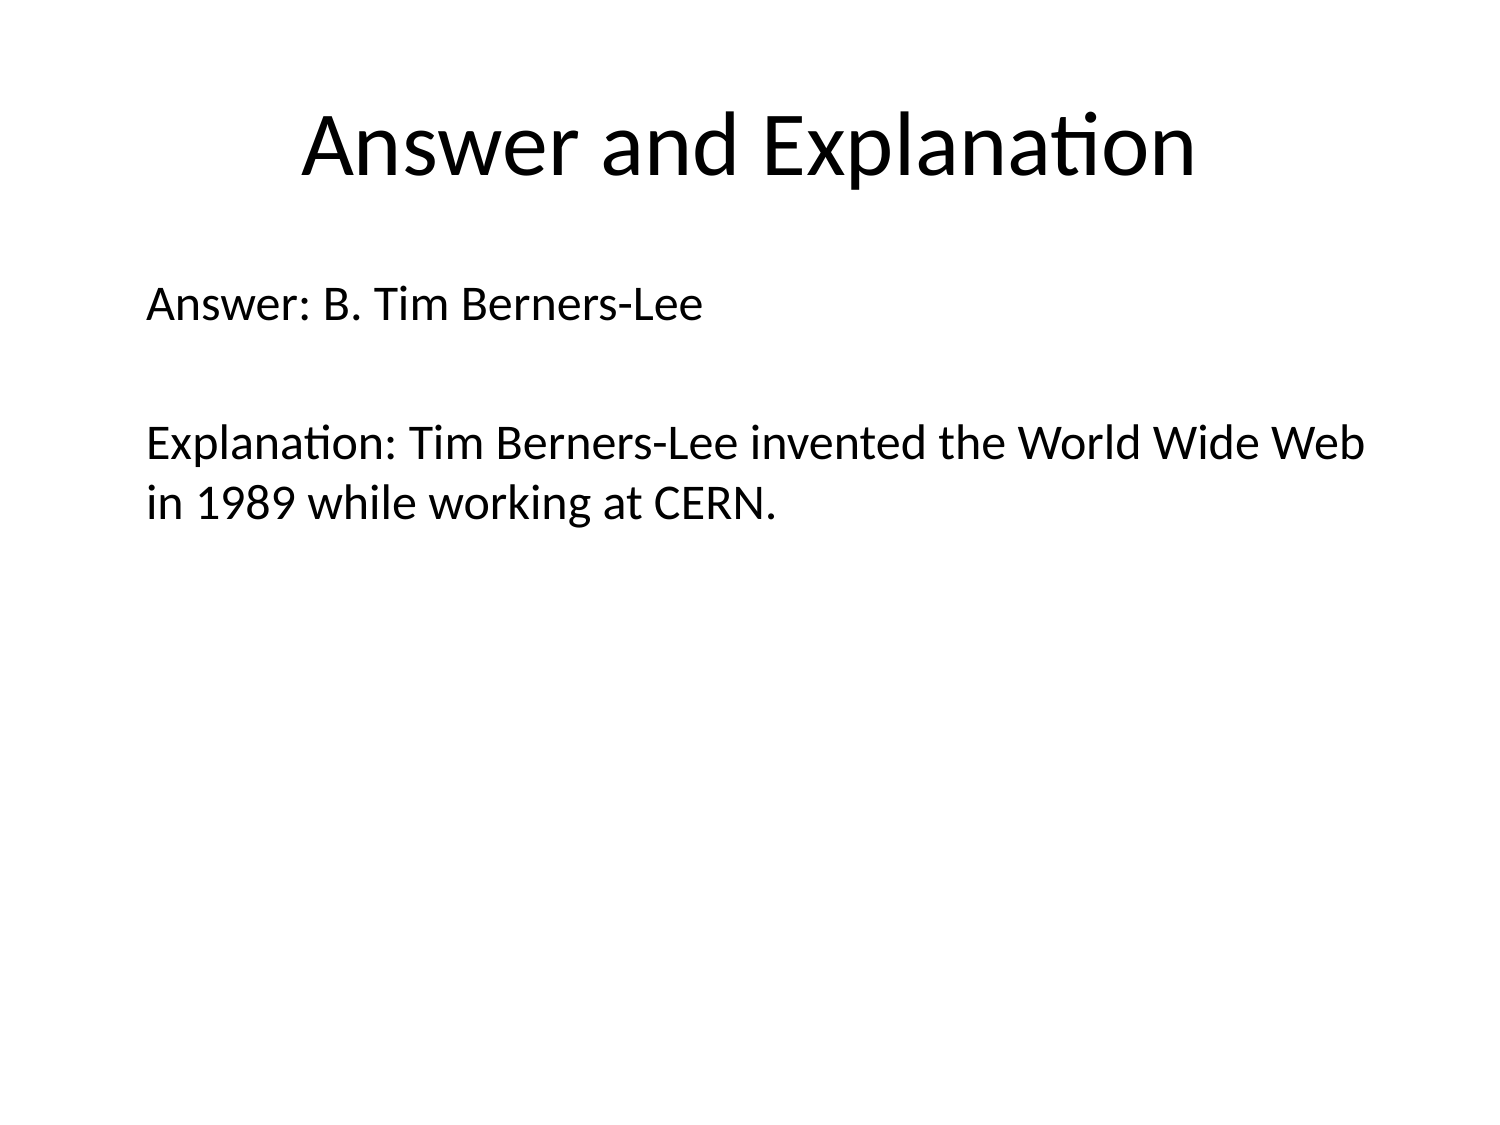

# Answer and Explanation
Answer: B. Tim Berners-Lee

Explanation: Tim Berners-Lee invented the World Wide Web in 1989 while working at CERN.